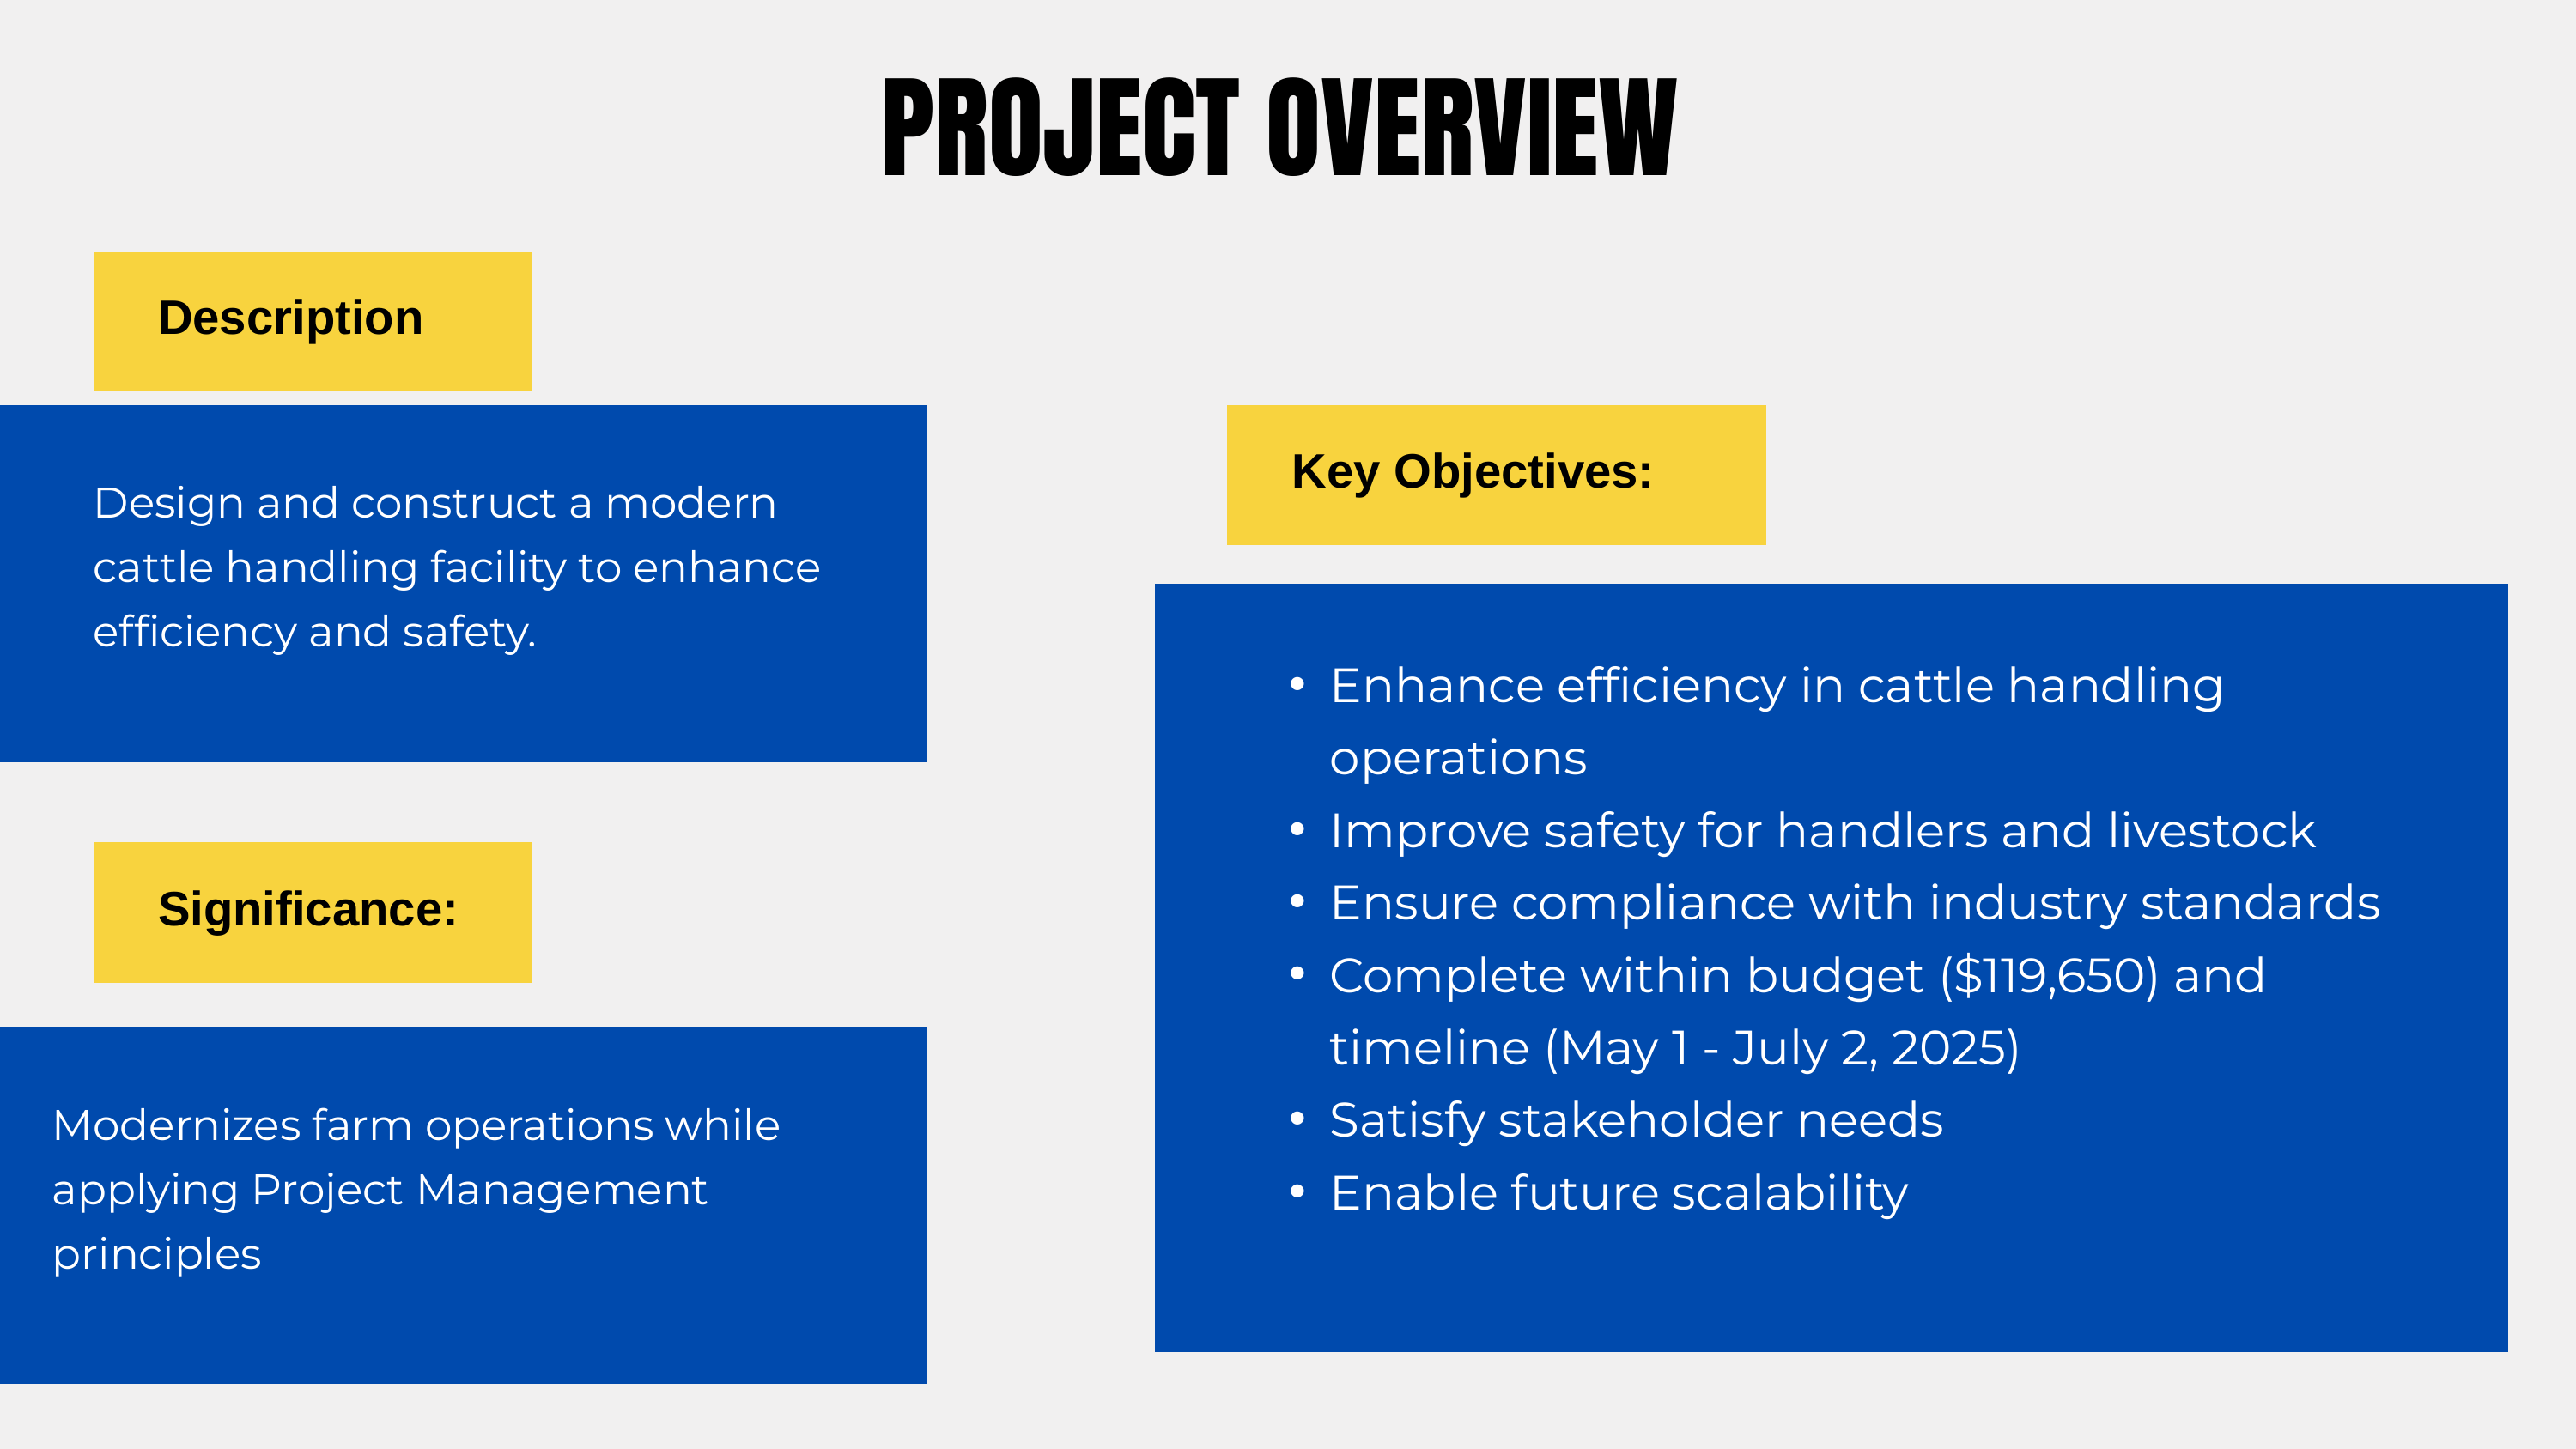

PROJECT OVERVIEW

Description

Key Objectives:

Design and construct a modern cattle handling facility to enhance efficiency and safety.

Enhance efficiency in cattle handling operations
Improve safety for handlers and livestock
Ensure compliance with industry standards
Complete within budget ($119,650) and timeline (May 1 - July 2, 2025)
Satisfy stakeholder needs
Enable future scalability

Significance:

Modernizes farm operations while applying Project Management principles